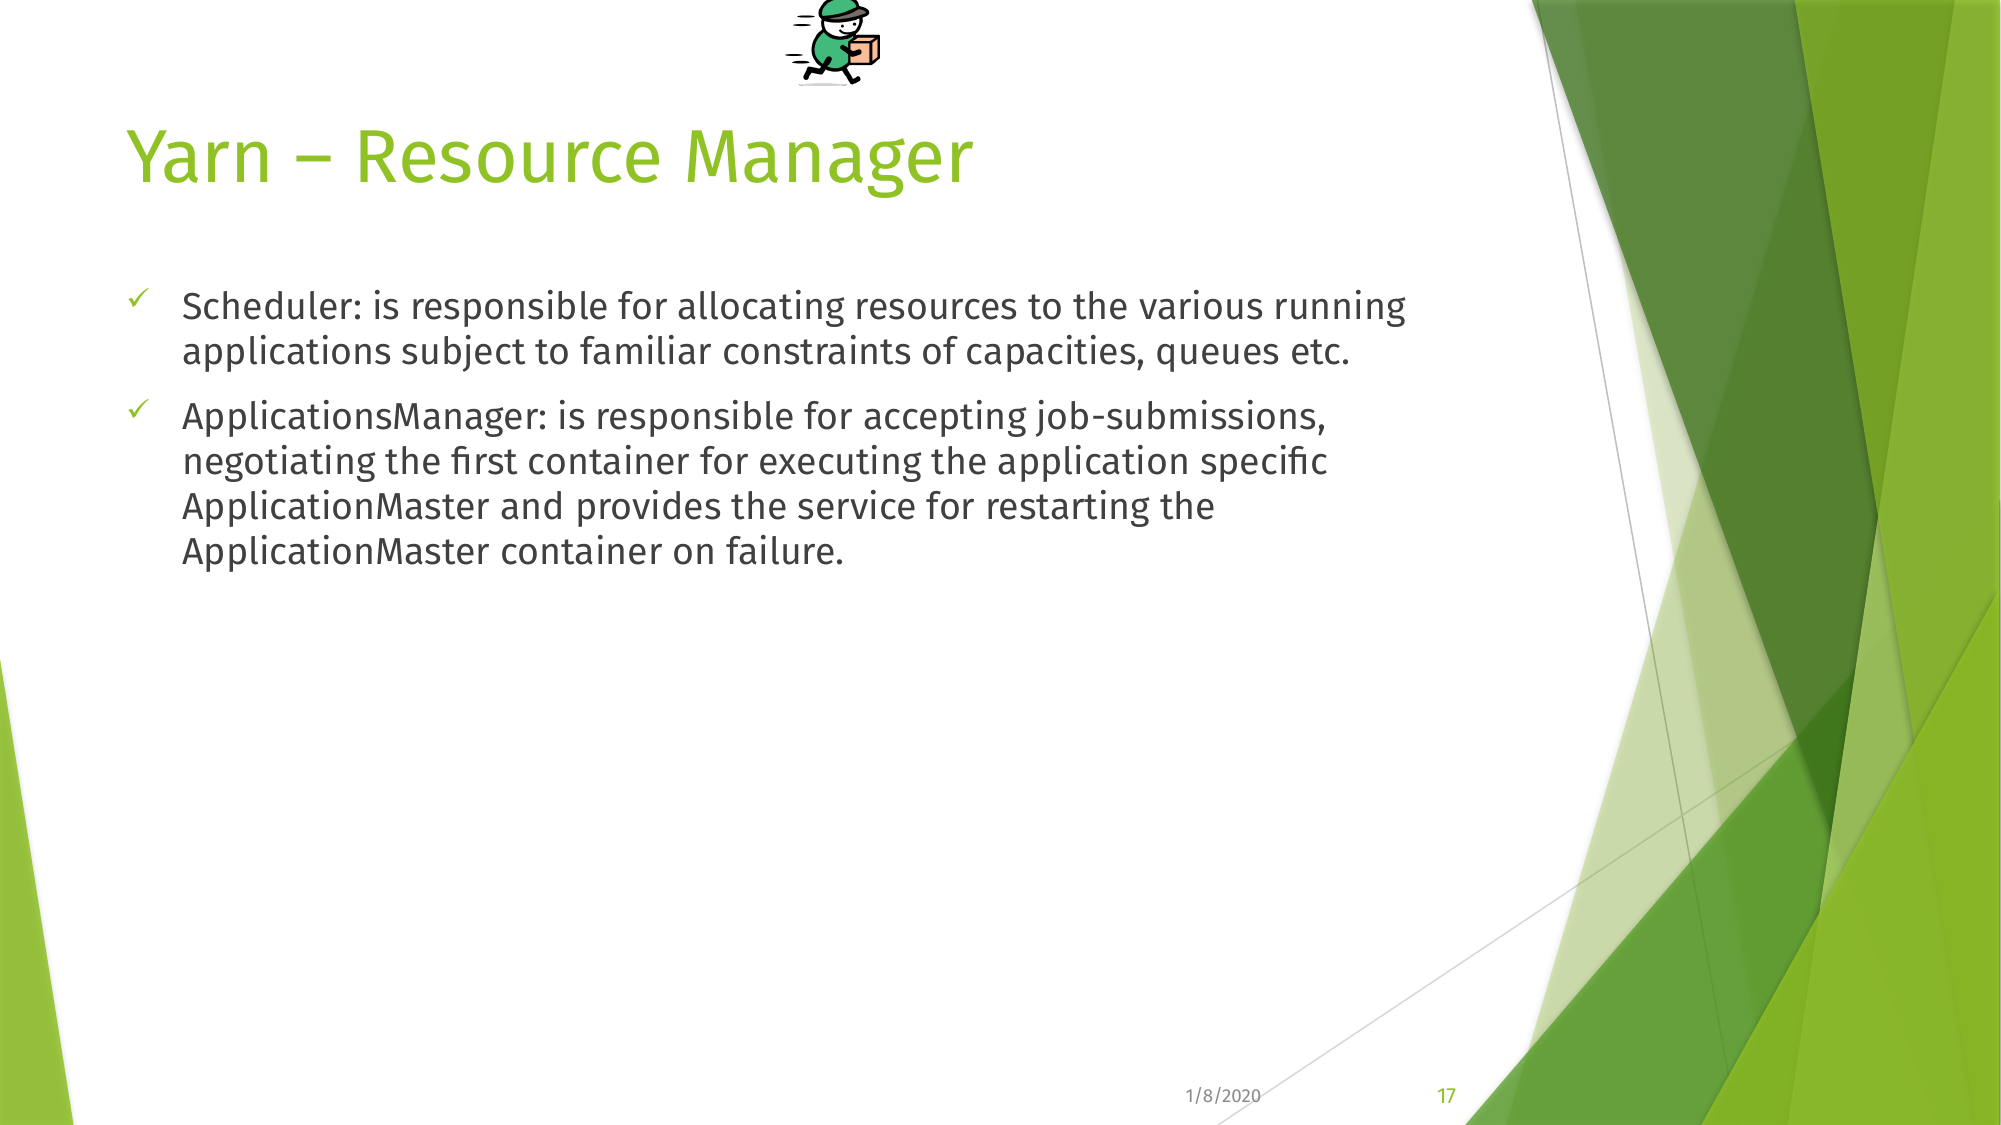

# Yarn – Resource Manager
Scheduler: is responsible for allocating resources to the various running applications subject to familiar constraints of capacities, queues etc.
ApplicationsManager: is responsible for accepting job-submissions, negotiating the first container for executing the application specific ApplicationMaster and provides the service for restarting the ApplicationMaster container on failure.

1/8/2020
17